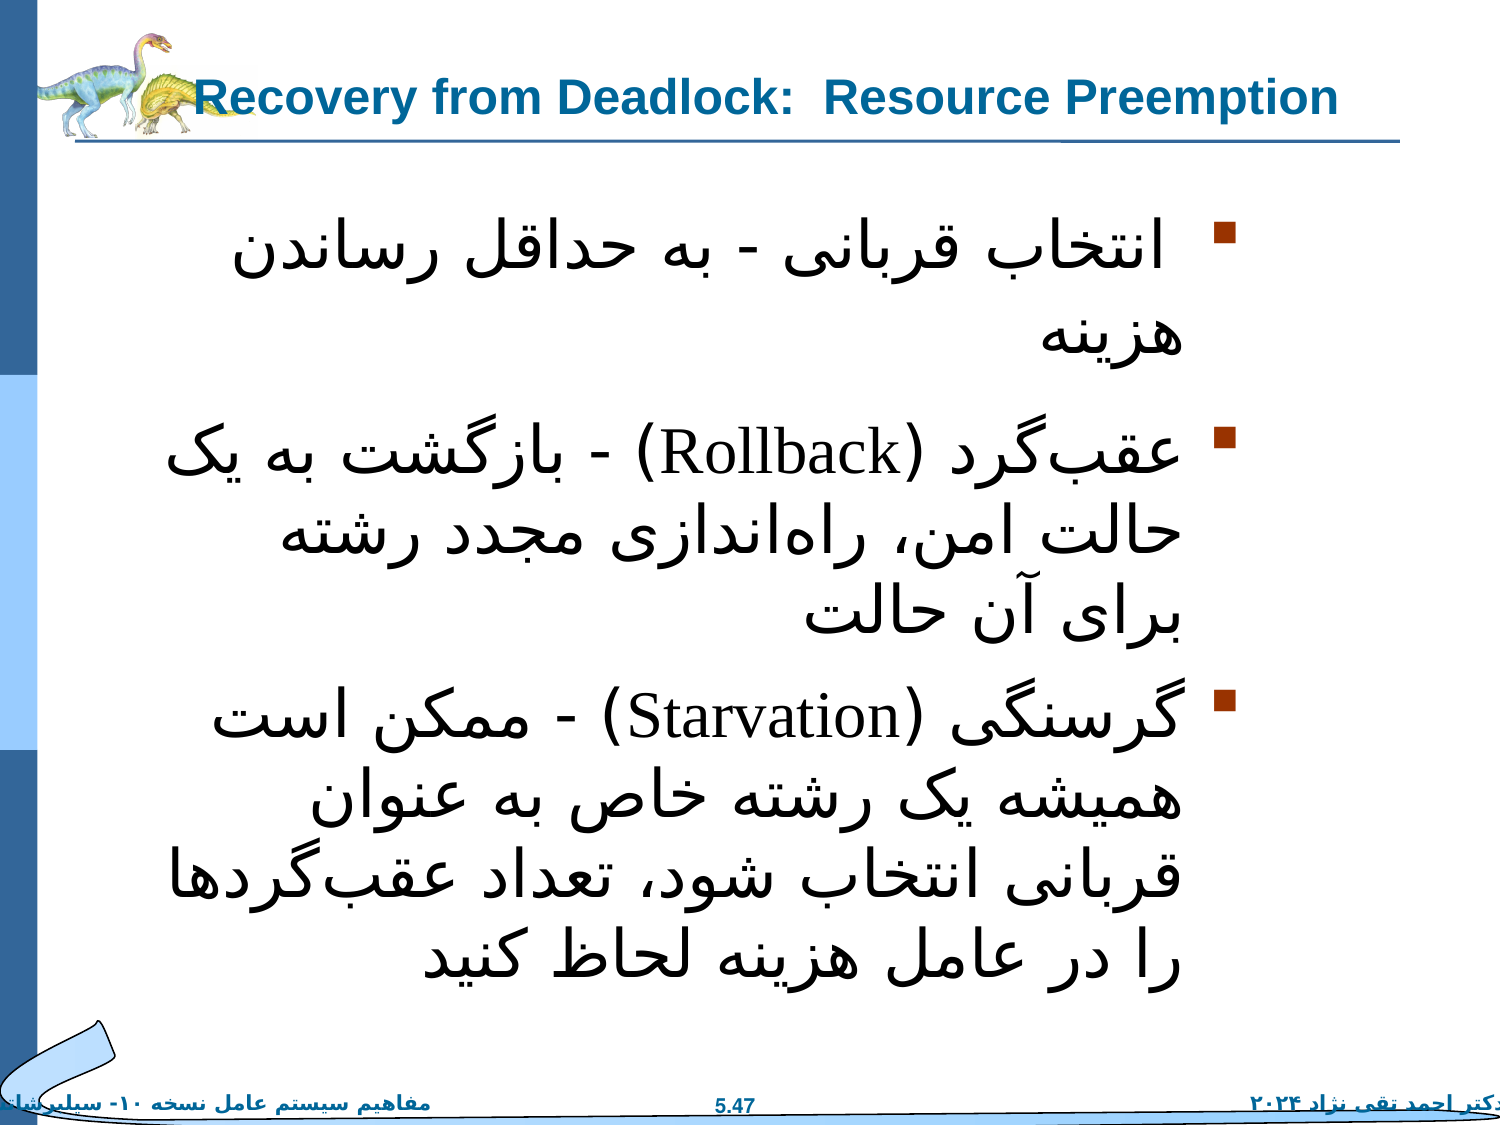

# Recovery from Deadlock:  Resource Preemption
 انتخاب قربانی - به حداقل رساندن هزینه
عقب‌گرد (Rollback) - بازگشت به یک حالت امن، راه‌اندازی مجدد رشته برای آن حالت
گرسنگی (Starvation) - ممکن است همیشه یک رشته خاص به عنوان قربانی انتخاب شود، تعداد عقب‌گردها را در عامل هزینه لحاظ کنید